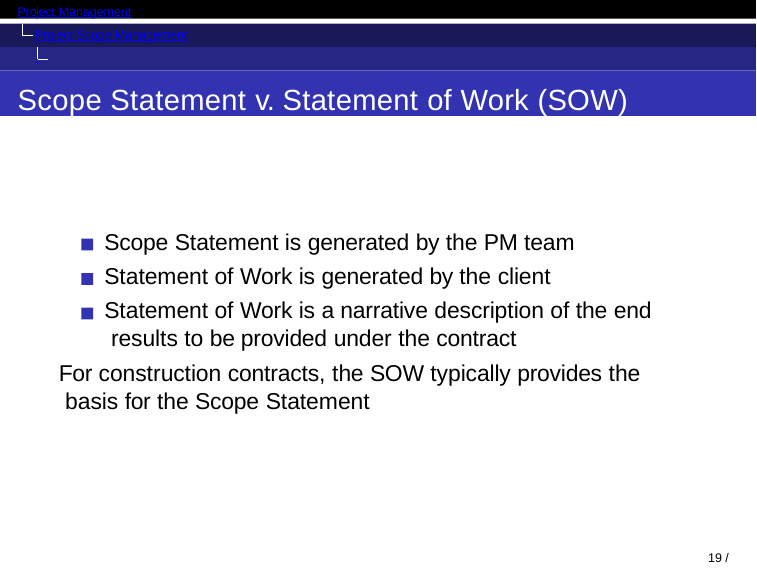

Project Management
Project Scope Management  Introduction

Scope Statement v. Statement of Work (SOW)
Scope Statement is generated by the PM team  Statement of Work is generated by the client
Statement of Work is a narrative description of the end  results to be provided under the contract
For construction contracts, the SOW typically provides the  basis for the Scope Statement

19 / 53